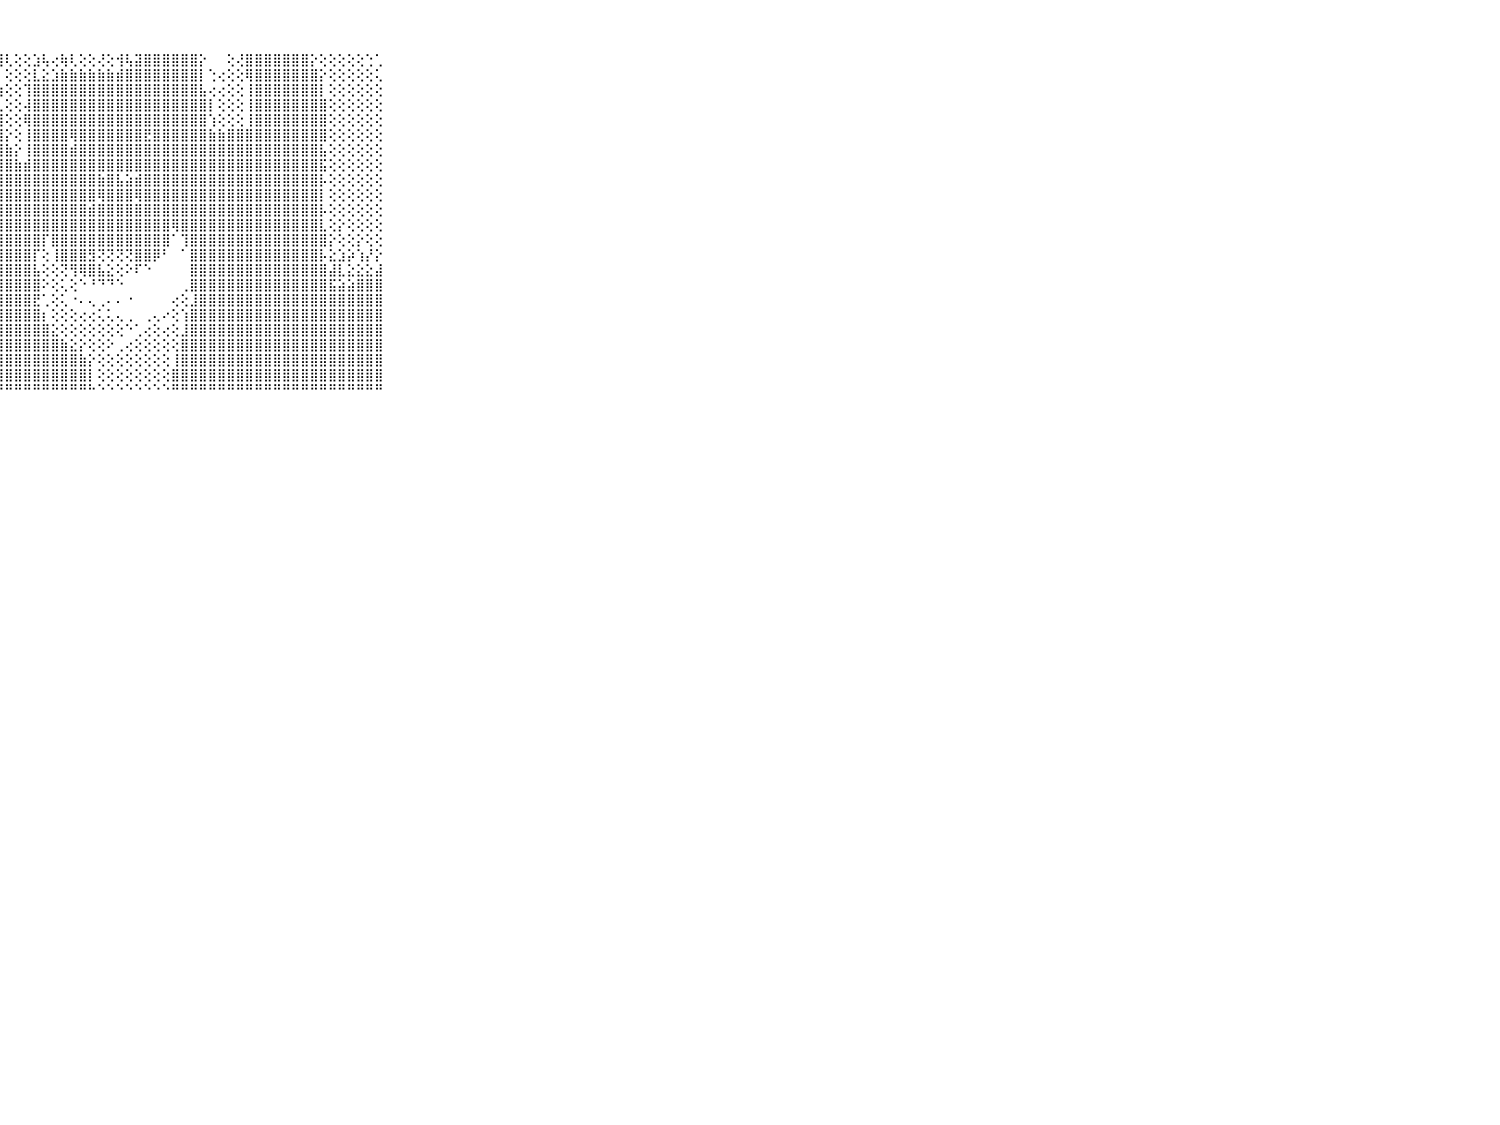

⠀⠀⠀⠀⠀⠀⠀⠀⠀⠀⠀⣿⣿⣿⣿⣿⣿⣿⣿⣿⣿⣿⣿⣿⣿⣿⣿⣿⢇⢕⢕⣱⢧⢔⢷⢇⢕⢕⢜⢕⢺⢧⣽⣿⣿⣿⣿⣿⣿⡕⠀⠀⢕⢜⣿⣿⣿⣿⣿⣿⣿⡕⢕⢕⢕⢕⢕⢑⢁⠀⠀⠀⠀⠀⠀⠀⠀⠀⠀⠀⠀
⠀⠀⠀⠀⠀⠀⠀⠀⠀⠀⠀⣿⣿⣿⣿⣿⣿⣿⣿⣿⣿⣿⣿⣿⣿⣿⣿⡇⢕⢕⢕⣇⣕⣱⣷⣷⣷⣷⣷⣷⣾⣿⣿⣿⣿⣿⣿⣿⣿⡇⢑⢔⢕⢕⢿⣿⣿⣿⣿⣿⣿⣿⡕⢕⢕⢕⢕⢕⢅⠀⠀⠀⠀⠀⠀⠀⠀⠀⠀⠀⠀
⠀⠀⠀⠀⠀⠀⠀⠀⠀⠀⠀⣿⣿⣿⣿⣿⣿⣿⣿⣿⣿⣿⣿⣿⣿⣿⣿⣷⢕⢕⢹⣿⣿⣿⣿⣿⣿⣿⣿⣿⣿⣿⣿⣿⣿⣿⣿⣿⣿⣧⢔⢔⢕⢕⢸⣿⣿⣿⣿⣿⣿⣿⡇⢕⢕⢕⢕⢕⢕⠀⠀⠀⠀⠀⠀⠀⠀⠀⠀⠀⠀
⠀⠀⠀⠀⠀⠀⠀⠀⠀⠀⠀⣾⣿⣿⣿⣿⣿⣿⣿⣿⣿⣿⣿⣿⣿⣿⣿⣇⢕⢕⢼⣿⣿⣿⣿⣿⣿⣿⣿⣿⣿⣿⣿⣿⣿⣿⣿⣿⣿⣿⡇⢕⢕⢕⢸⣿⣿⣿⣿⣿⣿⣿⣿⢕⢕⢕⢕⢕⢕⠀⠀⠀⠀⠀⠀⠀⠀⠀⠀⠀⠀
⠀⠀⠀⠀⠀⠀⠀⠀⠀⠀⠀⣿⣿⣿⣿⣿⣿⣿⣿⣿⣿⣿⣿⣿⣿⣿⣿⣿⢕⢕⢿⣿⣿⣿⣿⣿⣿⣿⣿⣿⣿⣿⣿⣿⣿⣿⣿⣿⣿⣿⢱⢕⢕⢕⢸⣿⣿⣿⣿⣿⣿⣿⣿⢕⢕⢕⢕⢕⢕⠀⠀⠀⠀⠀⠀⠀⠀⠀⠀⠀⠀
⠀⠀⠀⠀⠀⠀⠀⠀⠀⠀⠀⣿⣿⣿⣿⣿⣿⣿⣿⣿⣿⣿⣿⣿⣿⣿⣿⣿⡕⢕⢸⣿⣿⣿⣿⢿⣿⣿⣿⣿⣿⣿⣿⣟⣿⣿⣿⣿⣿⣿⣷⣷⣿⣿⣿⣿⣿⣿⣿⣿⣿⣿⣿⢕⢕⢕⢕⢕⢕⠀⠀⠀⠀⠀⠀⠀⠀⠀⠀⠀⠀
⠀⠀⠀⠀⠀⠀⠀⠀⠀⠀⠀⣿⣿⣿⣿⣿⣿⣿⣿⣿⣿⣿⣿⣿⣿⣿⣿⣿⣷⡕⢸⣿⣿⣿⣿⣾⣿⣿⣿⣿⣿⣿⣿⣿⣿⣿⣿⣿⣿⣿⣿⣿⣿⣿⣿⣿⣿⣿⣿⣿⣿⣿⣧⢕⢕⢕⢕⢕⢕⠀⠀⠀⠀⠀⠀⠀⠀⠀⠀⠀⠀
⠀⠀⠀⠀⠀⠀⠀⠀⠀⠀⠀⣿⣿⣿⣿⣿⣿⣿⣿⣿⣿⣿⣿⣿⣿⣿⣿⣿⣿⣷⣾⣿⣿⣿⣿⣿⣿⣿⣿⣿⣿⣿⣿⣿⣿⣿⣿⣿⣿⣿⣿⣿⣿⣿⣿⣿⣿⣿⣿⣿⣿⣿⣯⢕⢕⢕⢕⢕⢕⠀⠀⠀⠀⠀⠀⠀⠀⠀⠀⠀⠀
⠀⠀⠀⠀⠀⠀⠀⠀⠀⠀⠀⣿⣿⣿⣿⣿⣿⣿⣿⣿⣿⣿⣿⣿⣿⣿⣿⣿⣿⣿⣿⣿⣿⣿⣿⣿⣿⣿⣷⣿⣧⣵⣾⣿⣿⣿⣿⣿⣿⣿⣿⣿⣿⣿⣿⣿⣿⣿⣿⣿⣿⣿⡧⢕⢕⢕⢕⢕⢕⠀⠀⠀⠀⠀⠀⠀⠀⠀⠀⠀⠀
⠀⠀⠀⠀⠀⠀⠀⠀⠀⠀⠀⣿⣿⣿⣿⣿⣿⢻⣿⣿⣿⣿⣿⣿⣿⣿⣿⣿⣿⣿⣿⣿⣿⣿⣿⣿⣿⣿⢿⣿⣿⣿⢿⣿⣿⣿⣿⣿⣿⣿⣿⣿⣿⣿⣿⣿⣿⣿⣿⣿⣿⣿⡇⢕⢕⢕⢕⢕⢕⠀⠀⠀⠀⠀⠀⠀⠀⠀⠀⠀⠀
⠀⠀⠀⠀⠀⠀⠀⠀⠀⠀⠀⣿⣿⣿⣿⣿⣾⣿⣿⣿⣿⣿⣿⣿⣿⣿⣿⣿⣿⣿⣿⣿⣿⣿⣿⣿⣿⣾⣿⣿⣿⣿⣿⣿⣿⣿⣿⣿⣿⣿⣿⣿⣿⣿⣿⣿⣿⣿⣿⣿⣿⣿⡧⢕⢕⢕⢕⢕⢕⠀⠀⠀⠀⠀⠀⠀⠀⠀⠀⠀⠀
⠀⠀⠀⠀⠀⠀⠀⠀⠀⠀⠀⣿⣿⣿⣿⣿⣿⣿⣿⣿⣿⣿⣿⣿⣿⣿⣿⣿⣿⣿⣿⣿⣿⣿⣿⣿⣿⣿⣿⣿⣿⣿⣿⣿⣿⣿⢿⣿⣿⣿⣿⣿⣿⣿⣿⣿⣿⣿⣿⣿⣿⣿⣇⢕⡕⢕⢕⢕⢕⠀⠀⠀⠀⠀⠀⠀⠀⠀⠀⠀⠀
⠀⠀⠀⠀⠀⠀⠀⠀⠀⠀⠀⣿⣿⣿⣿⣿⣿⣿⣿⣿⣿⣿⣿⣿⣿⣿⣿⣿⣿⣿⣿⣿⡏⣿⣿⣿⣿⣿⣿⣿⣿⣿⣿⣿⣿⣿⠁⢹⣿⣿⣿⣿⣿⣿⣿⣿⣿⣿⣿⣿⣿⣿⣿⡕⢕⢕⡕⢕⢕⠀⠀⠀⠀⠀⠀⠀⠀⠀⠀⠀⠀
⠀⠀⠀⠀⠀⠀⠀⠀⠀⠀⠀⣿⣿⣿⣿⣿⣿⣿⣿⣿⣿⣿⣿⣿⣿⣿⣿⣿⣿⣿⣿⡏⢕⢸⣿⣿⣿⣻⢝⢝⢝⢝⣿⣿⡿⠃⠀⠁⣿⣿⣿⣿⣿⣿⣿⣿⣿⣿⣿⣿⣿⣿⡧⣕⣱⡵⢱⡜⡕⠀⠀⠀⠀⠀⠀⠀⠀⠀⠀⠀⠀
⠀⠀⠀⠀⠀⠀⠀⠀⠀⠀⠀⣿⣿⣿⣿⣿⣿⣿⣿⣿⣿⣿⣿⣿⣿⣿⣿⣿⣿⣿⣿⣧⢕⢕⢝⢻⢿⣿⣧⣕⢕⠕⠏⠑⠀⠀⠀⠀⣿⣿⣿⣿⣿⣿⣿⣿⣿⣿⣿⣿⣿⣿⣿⣼⣇⣕⣕⣕⣼⠀⠀⠀⠀⠀⠀⠀⠀⠀⠀⠀⠀
⠀⠀⠀⠀⠀⠀⠀⠀⠀⠀⠀⣿⣿⣿⣿⣿⣿⣿⣿⣿⣿⣿⣿⣿⣿⣿⣿⣿⣿⣿⣿⣿⠕⢕⢅⢕⠑⠘⠙⠙⠑⠀⠀⠀⠀⠀⠀⢀⣿⣿⣿⣿⣿⣿⣿⣿⣿⣿⣿⣿⣿⣿⣿⣯⣵⣵⣿⣿⣿⠀⠀⠀⠀⠀⠀⠀⠀⠀⠀⠀⠀
⠀⠀⠀⠀⠀⠀⠀⠀⠀⠀⠀⣿⣿⣿⣿⣿⣿⣿⣿⣿⣿⣿⣿⣿⣿⣿⣿⣿⣿⣿⣿⣟⢁⢕⢅⠐⠄⢄⢀⠄⠄⠐⠀⠀⠀⠀⢔⢕⣸⣿⣿⣿⣿⣿⣿⣿⣿⣿⣿⣿⣿⣿⣿⣿⣿⣿⣿⣿⣿⠀⠀⠀⠀⠀⠀⠀⠀⠀⠀⠀⠀
⠀⠀⠀⠀⠀⠀⠀⠀⠀⠀⠀⣿⣿⣿⣿⣿⣿⣿⣿⣿⣿⣿⣿⣿⣿⣿⣿⣿⣿⣿⣿⣿⡆⢕⢕⢕⢔⢔⢅⢅⢄⢀⠀⢀⢄⠔⢕⢱⣿⣿⣿⣿⣿⣿⣿⣿⣿⣿⣿⣿⣿⣿⣿⣿⣿⣿⣿⣿⣿⠀⠀⠀⠀⠀⠀⠀⠀⠀⠀⠀⠀
⠀⠀⠀⠀⠀⠀⠀⠀⠀⠀⠀⣿⣿⣿⣿⣿⣿⣿⣿⣿⣿⣿⣿⣿⣿⣿⣿⣿⣿⣿⣿⣿⣿⣕⢕⢕⢕⢕⢕⢕⢕⠑⢁⢔⢕⢔⢕⣸⣿⣿⣿⣿⣿⣿⣿⣿⣿⣿⣿⣿⣿⣿⣿⣿⣿⣿⣿⣿⣿⠀⠀⠀⠀⠀⠀⠀⠀⠀⠀⠀⠀
⠀⠀⠀⠀⠀⠀⠀⠀⠀⠀⠀⣿⣿⣿⣿⣿⣿⣿⣿⣿⣿⣿⣿⣿⣿⣿⣿⣿⣿⣿⣿⣿⣿⣿⣷⣕⡕⢕⢕⠕⢀⢔⢕⢕⢕⢕⢕⣿⣿⣿⣿⣿⣿⣿⣿⣿⣿⣿⣿⣿⣿⣿⣿⣿⣿⣿⣿⣿⣿⠀⠀⠀⠀⠀⠀⠀⠀⠀⠀⠀⠀
⠀⠀⠀⠀⠀⠀⠀⠀⠀⠀⠀⣿⣿⣿⣿⣿⣿⣿⣿⣿⣿⣿⣿⣿⣿⣿⣿⣿⣿⣿⣿⣿⣿⣿⣿⣿⣷⡕⢕⢕⢕⢕⢕⢕⢕⢕⢸⣿⣿⣿⣿⣿⣿⣿⣿⣿⣿⣿⣿⣿⣿⣿⣿⣿⣿⣿⣿⣿⣿⠀⠀⠀⠀⠀⠀⠀⠀⠀⠀⠀⠀
⠀⠀⠀⠀⠀⠀⠀⠀⠀⠀⠀⣻⣿⣿⣿⣿⣿⣿⣿⣿⣿⣿⣿⣿⣿⣿⣿⣿⣿⣿⣿⣿⣿⣿⣿⣿⣿⡇⢕⢕⢕⢕⢕⢕⢕⢕⣿⣿⣿⣿⣿⣿⣿⣿⣿⣿⣿⣿⣿⣿⣿⣿⣿⣿⣿⣿⣿⣿⣿⠀⠀⠀⠀⠀⠀⠀⠀⠀⠀⠀⠀
⠀⠀⠀⠀⠀⠀⠀⠀⠀⠀⠀⠛⠛⠛⠛⠛⠛⠛⠛⠛⠛⠛⠛⠛⠛⠛⠛⠛⠛⠛⠛⠛⠛⠛⠛⠛⠛⠓⠑⠑⠑⠑⠑⠑⠑⠑⠛⠛⠛⠛⠛⠛⠛⠛⠛⠛⠛⠛⠛⠛⠛⠛⠛⠛⠛⠛⠛⠛⠛⠀⠀⠀⠀⠀⠀⠀⠀⠀⠀⠀⠀